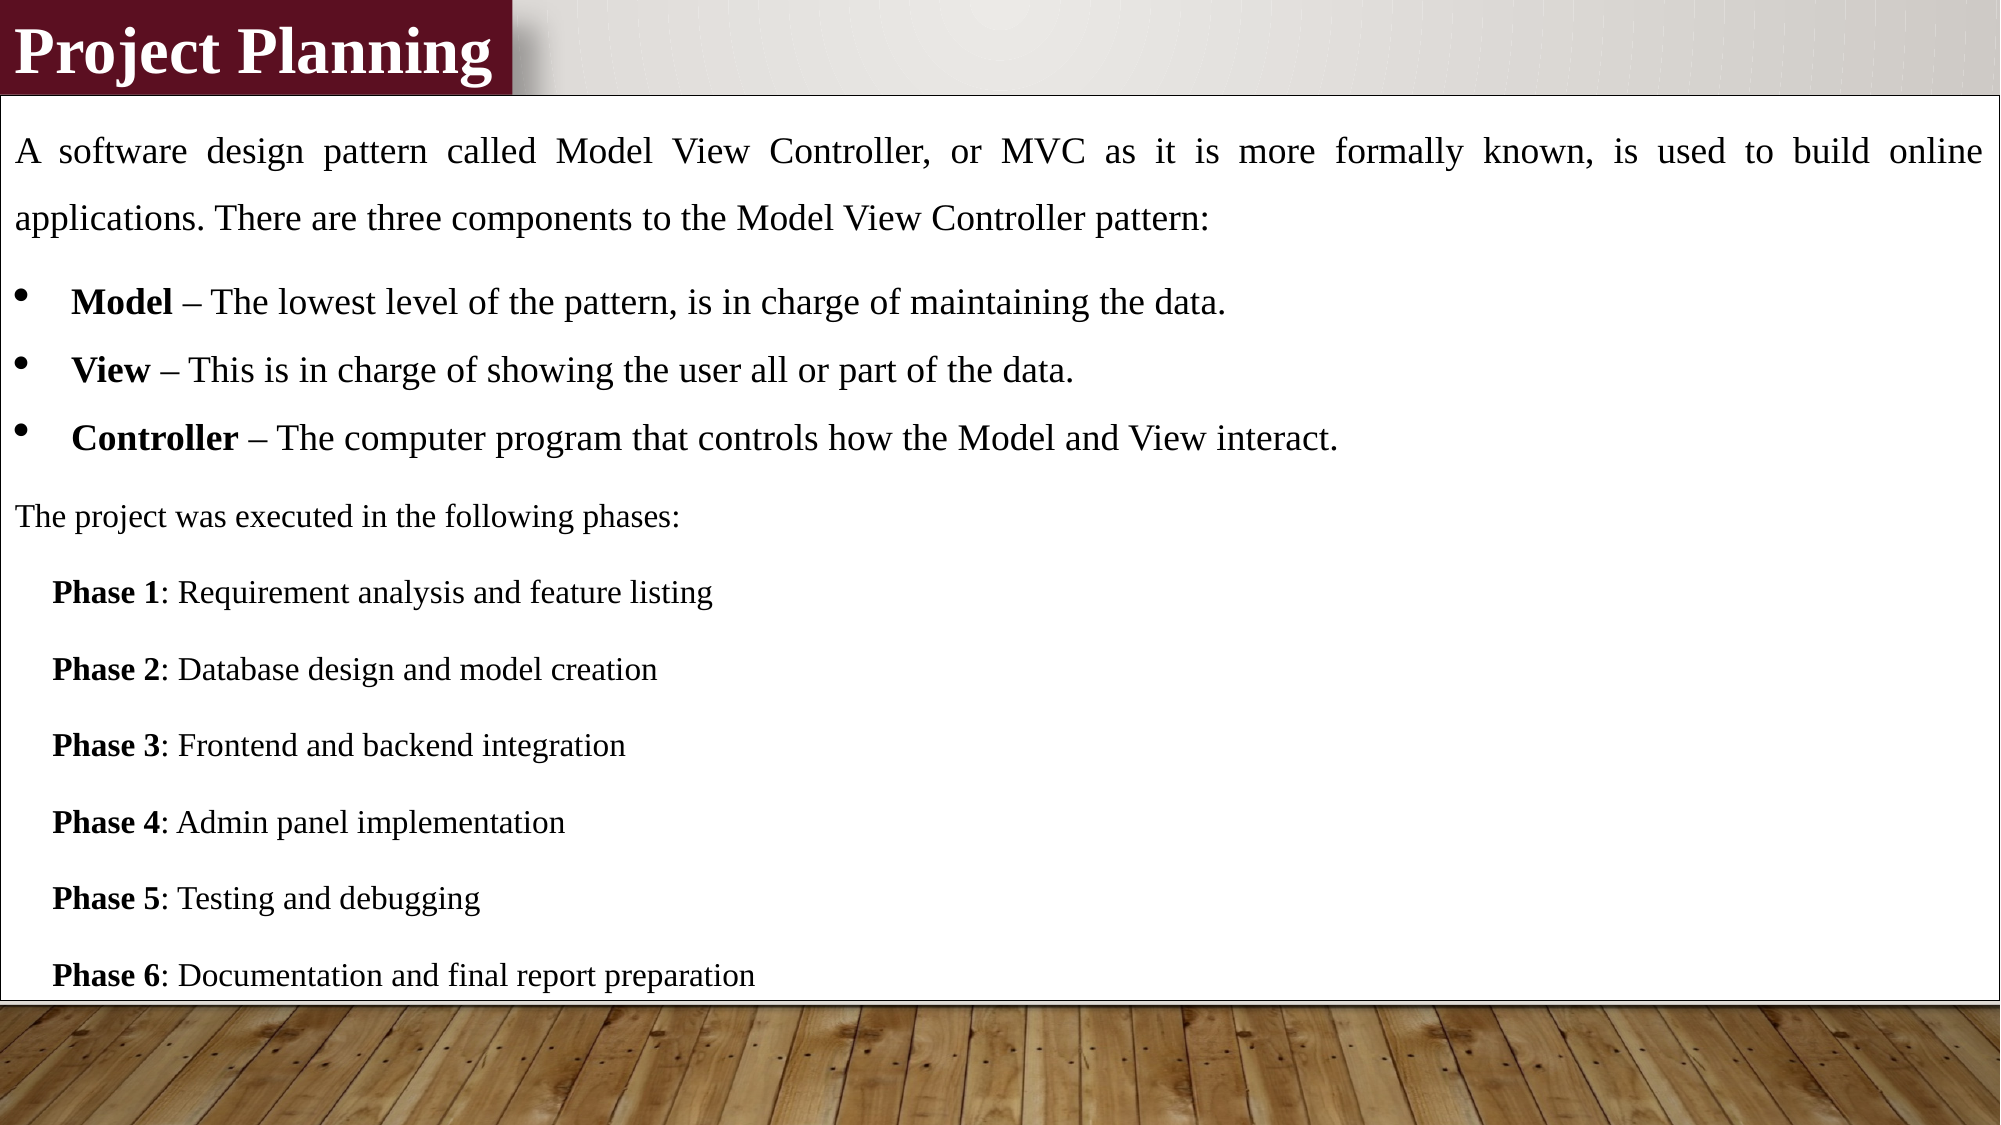

Project Planning
A software design pattern called Model View Controller, or MVC as it is more formally known, is used to build online applications. There are three components to the Model View Controller pattern:
Model – The lowest level of the pattern, is in charge of maintaining the data.
View – This is in charge of showing the user all or part of the data.
Controller – The computer program that controls how the Model and View interact.
The project was executed in the following phases:
Phase 1: Requirement analysis and feature listing
Phase 2: Database design and model creation
Phase 3: Frontend and backend integration
Phase 4: Admin panel implementation
Phase 5: Testing and debugging
Phase 6: Documentation and final report preparation